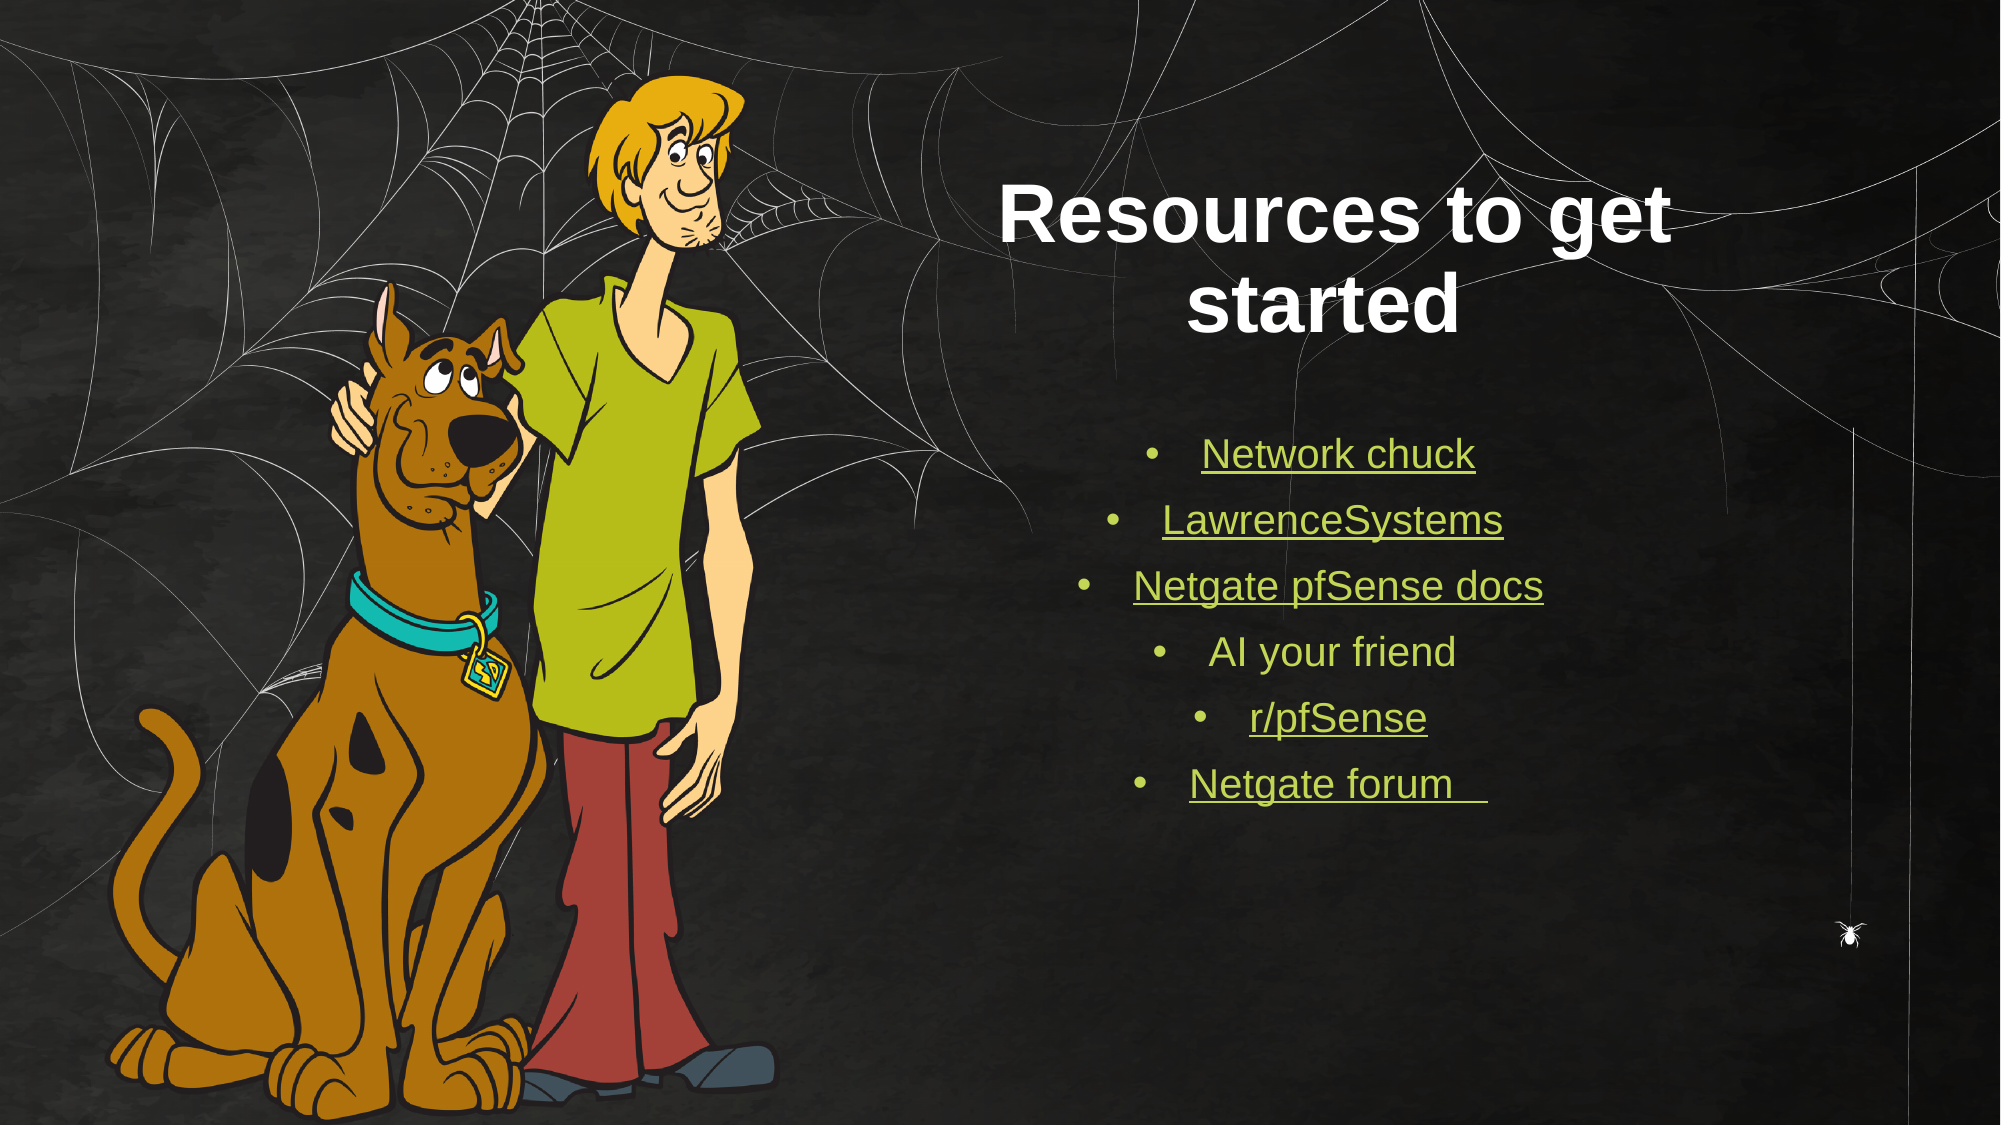

# Resources to get started
Network chuck
LawrenceSystems
Netgate pfSense docs
AI your friend
r/pfSense
Netgate forum